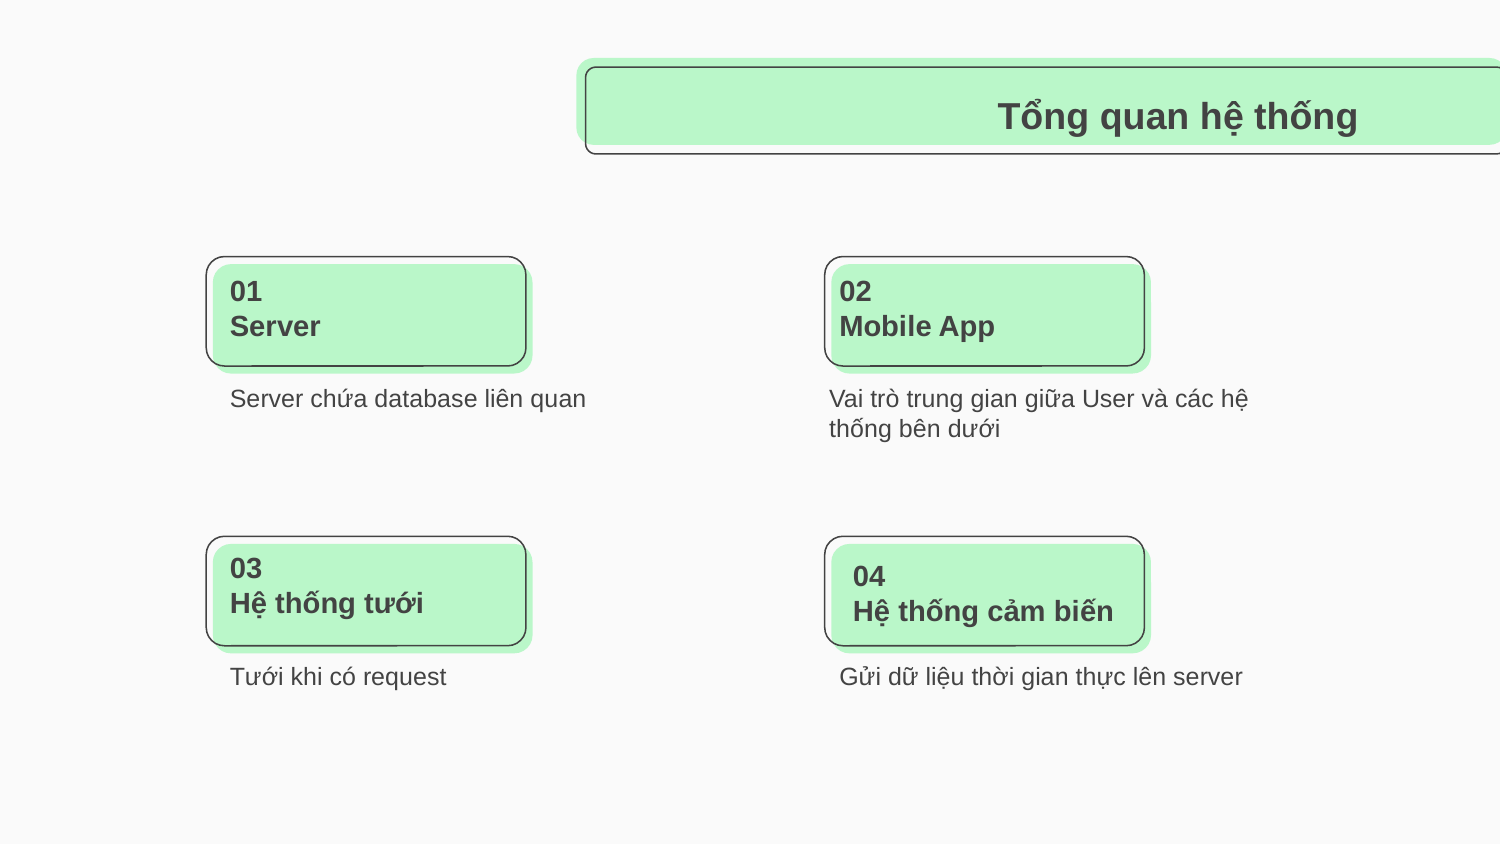

Tổng quan hệ thống

# 01
Server

02
Mobile App

Server chứa database liên quan
Vai trò trung gian giữa User và các hệ thống bên dưới

04
Hệ thống cảm biến
03
Hệ thống tưới

Tưới khi có request
Gửi dữ liệu thời gian thực lên server